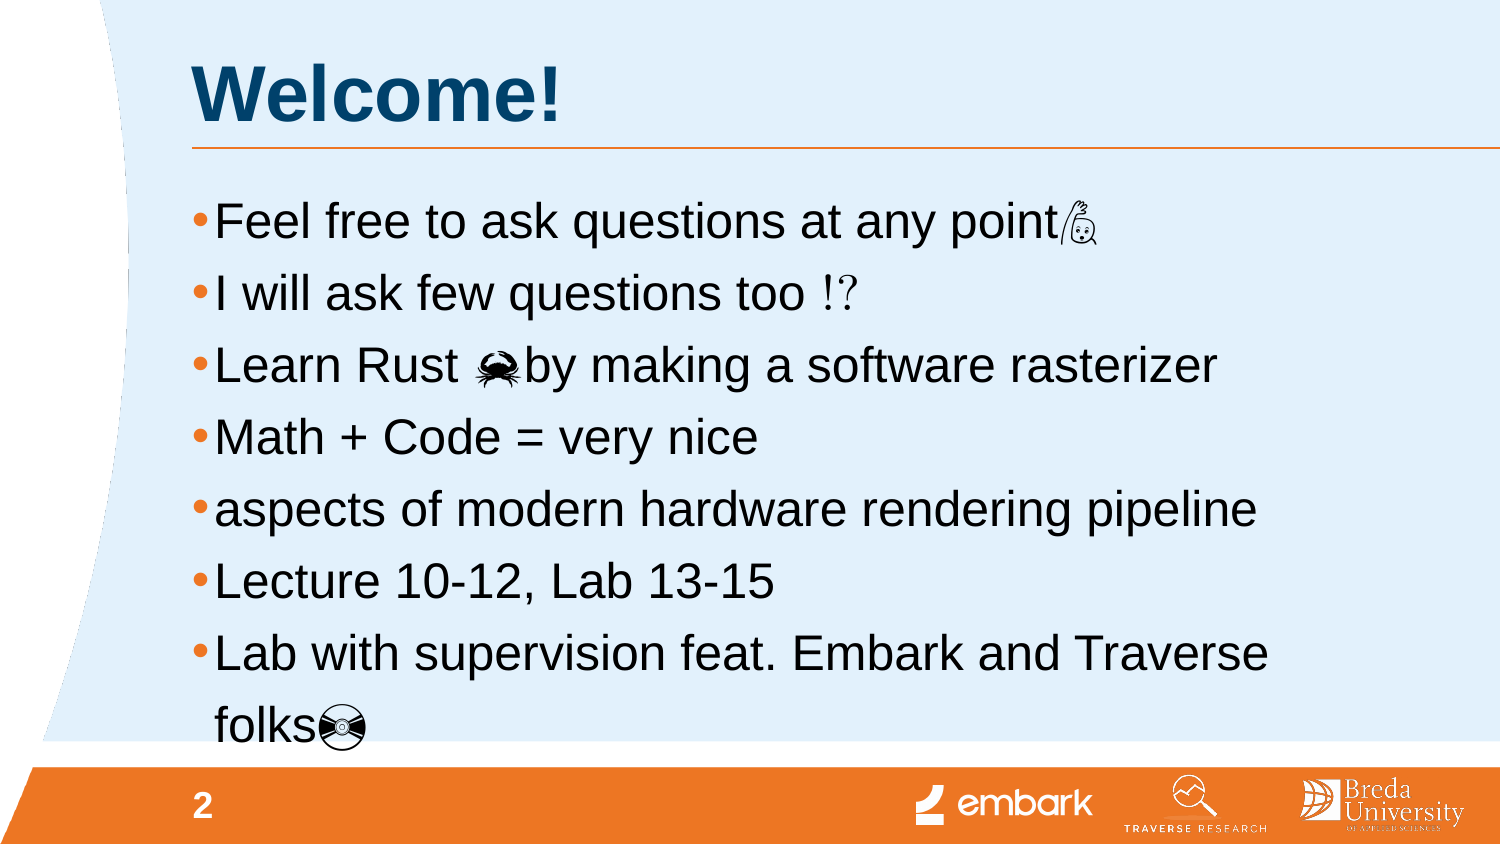

# Welcome!
Feel free to ask questions at any point🙋
I will ask few questions too ⁉️
Learn Rust 🦀by making a software rasterizer
Math + Code = very nice
aspects of modern hardware rendering pipeline
Lecture 10-12, Lab 13-15
Lab with supervision feat. Embark and Traverse folks💿
2